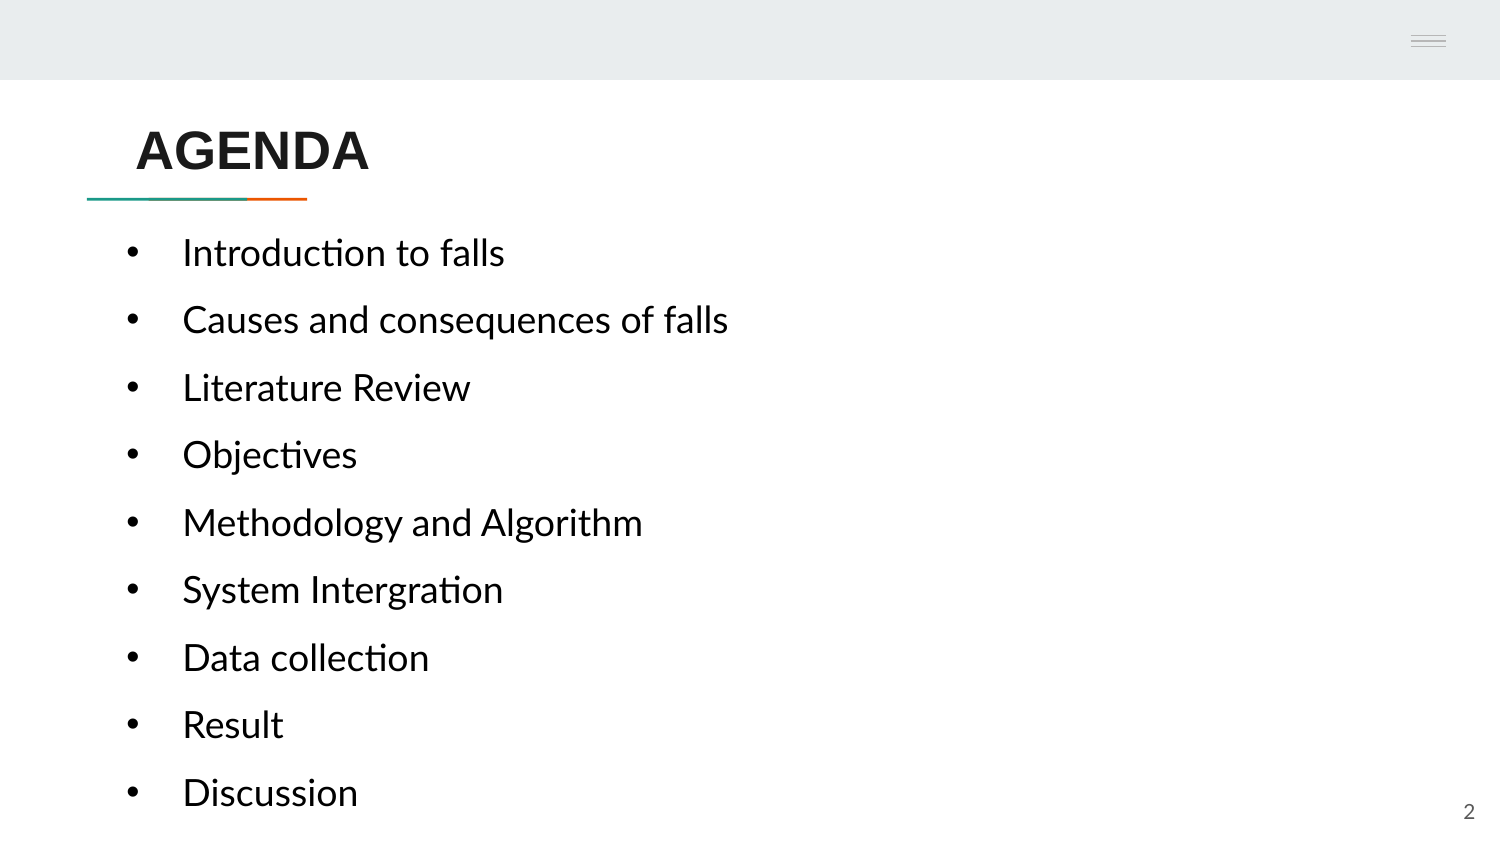

# AGENDA
Introduction to falls
Causes and consequences of falls
Literature Review
Objectives
Methodology and Algorithm
System Intergration
Data collection
Result
Discussion

2